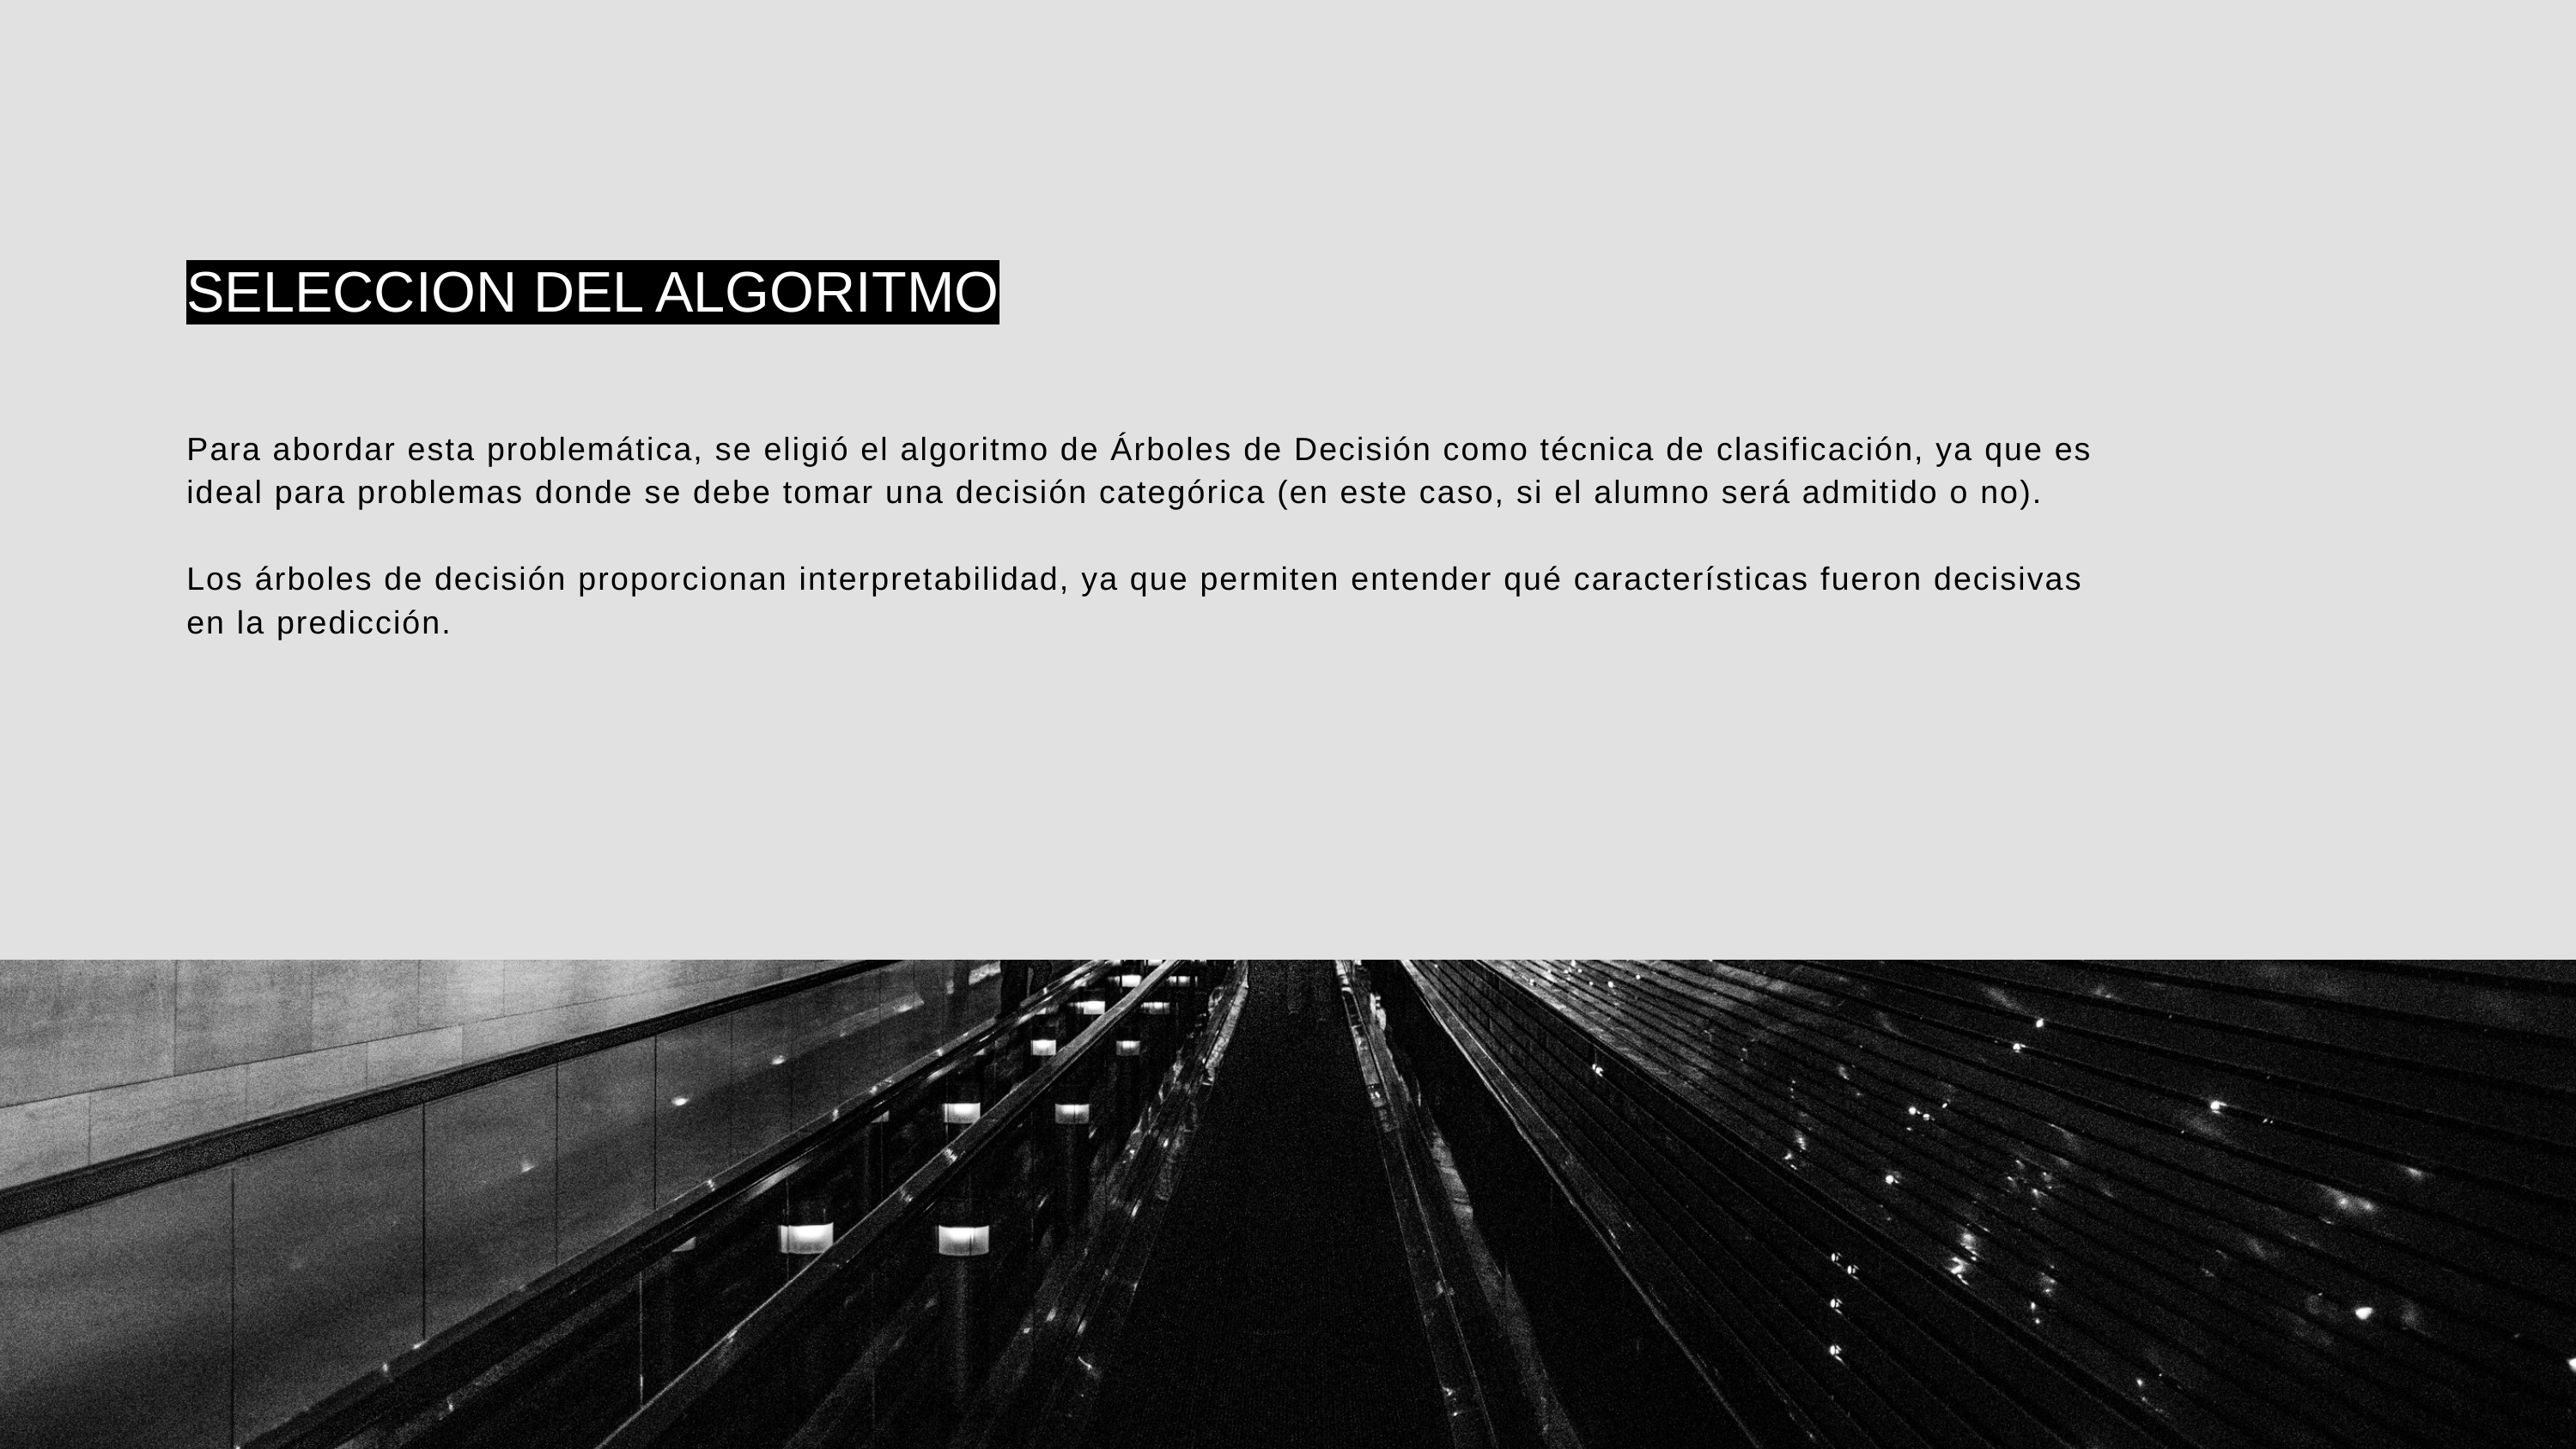

SELECCION DEL ALGORITMO
Para abordar esta problemática, se eligió el algoritmo de Árboles de Decisión como técnica de clasificación, ya que es ideal para problemas donde se debe tomar una decisión categórica (en este caso, si el alumno será admitido o no).

Los árboles de decisión proporcionan interpretabilidad, ya que permiten entender qué características fueron decisivas en la predicción.